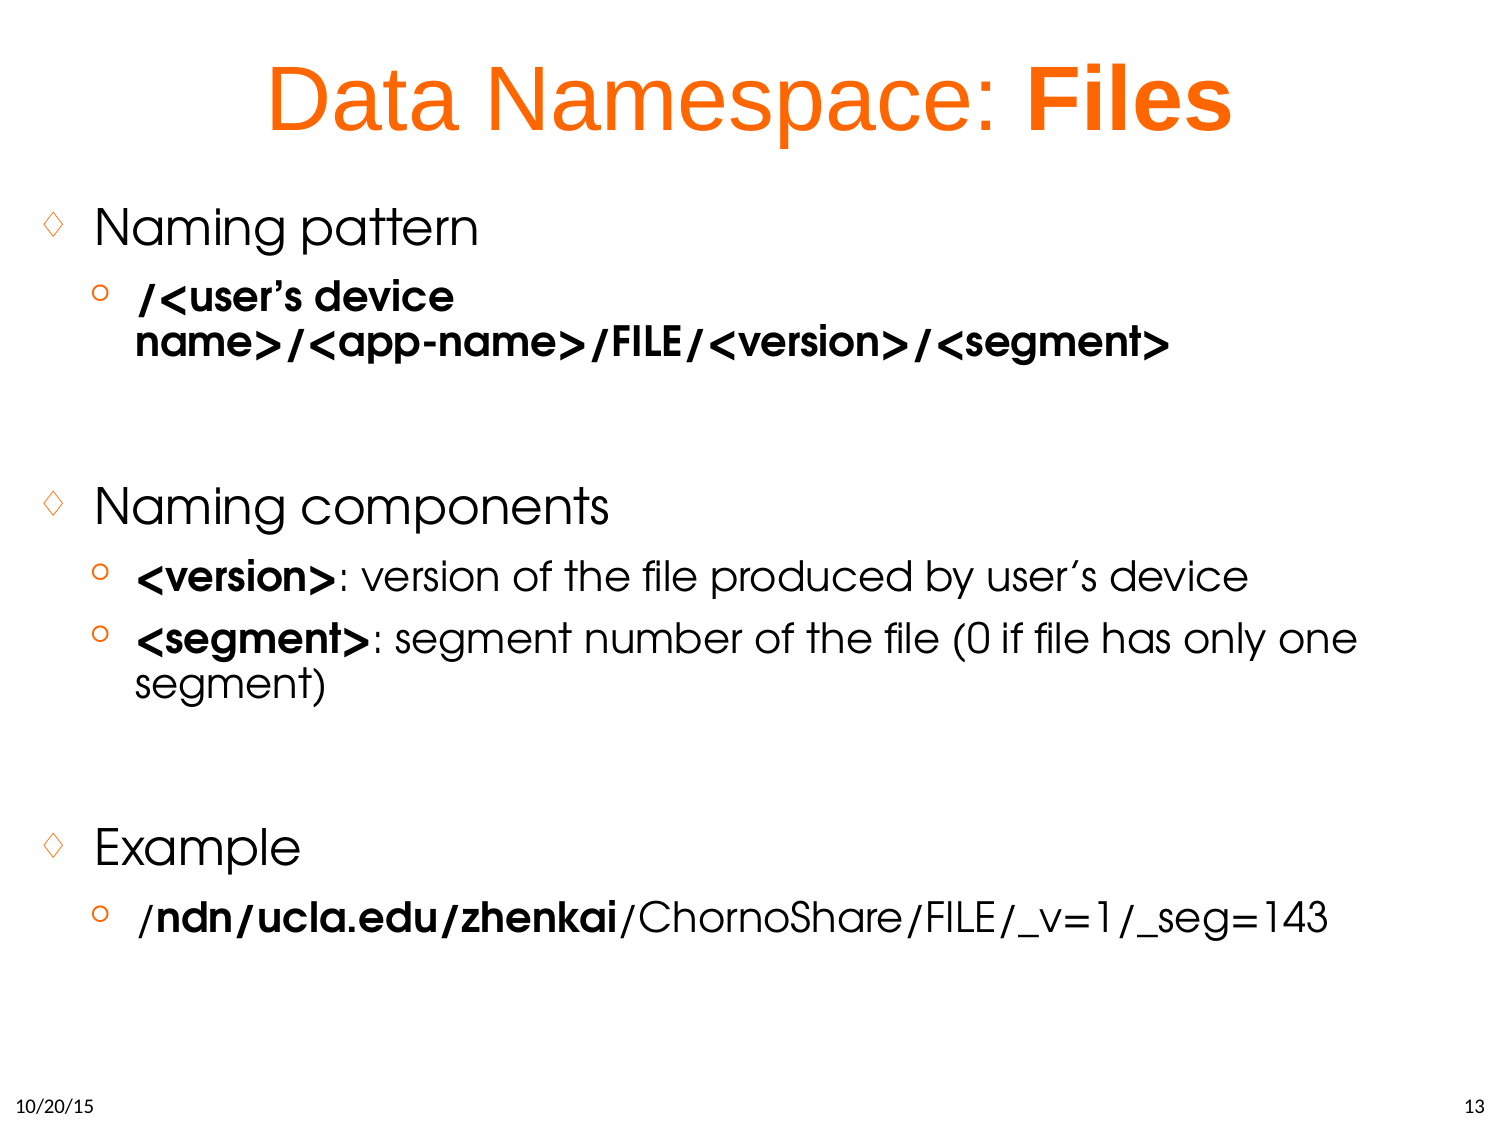

# Data Namespace: Files
Naming pattern
/<user’s device name>/<app-name>/FILE/<version>/<segment>

Naming components
<version>: version of the file produced by user’s device
<segment>: segment number of the file (0 if file has only one segment)

Example
/ndn/ucla.edu/zhenkai/ChornoShare/FILE/_v=1/_seg=143
10/20/15
13